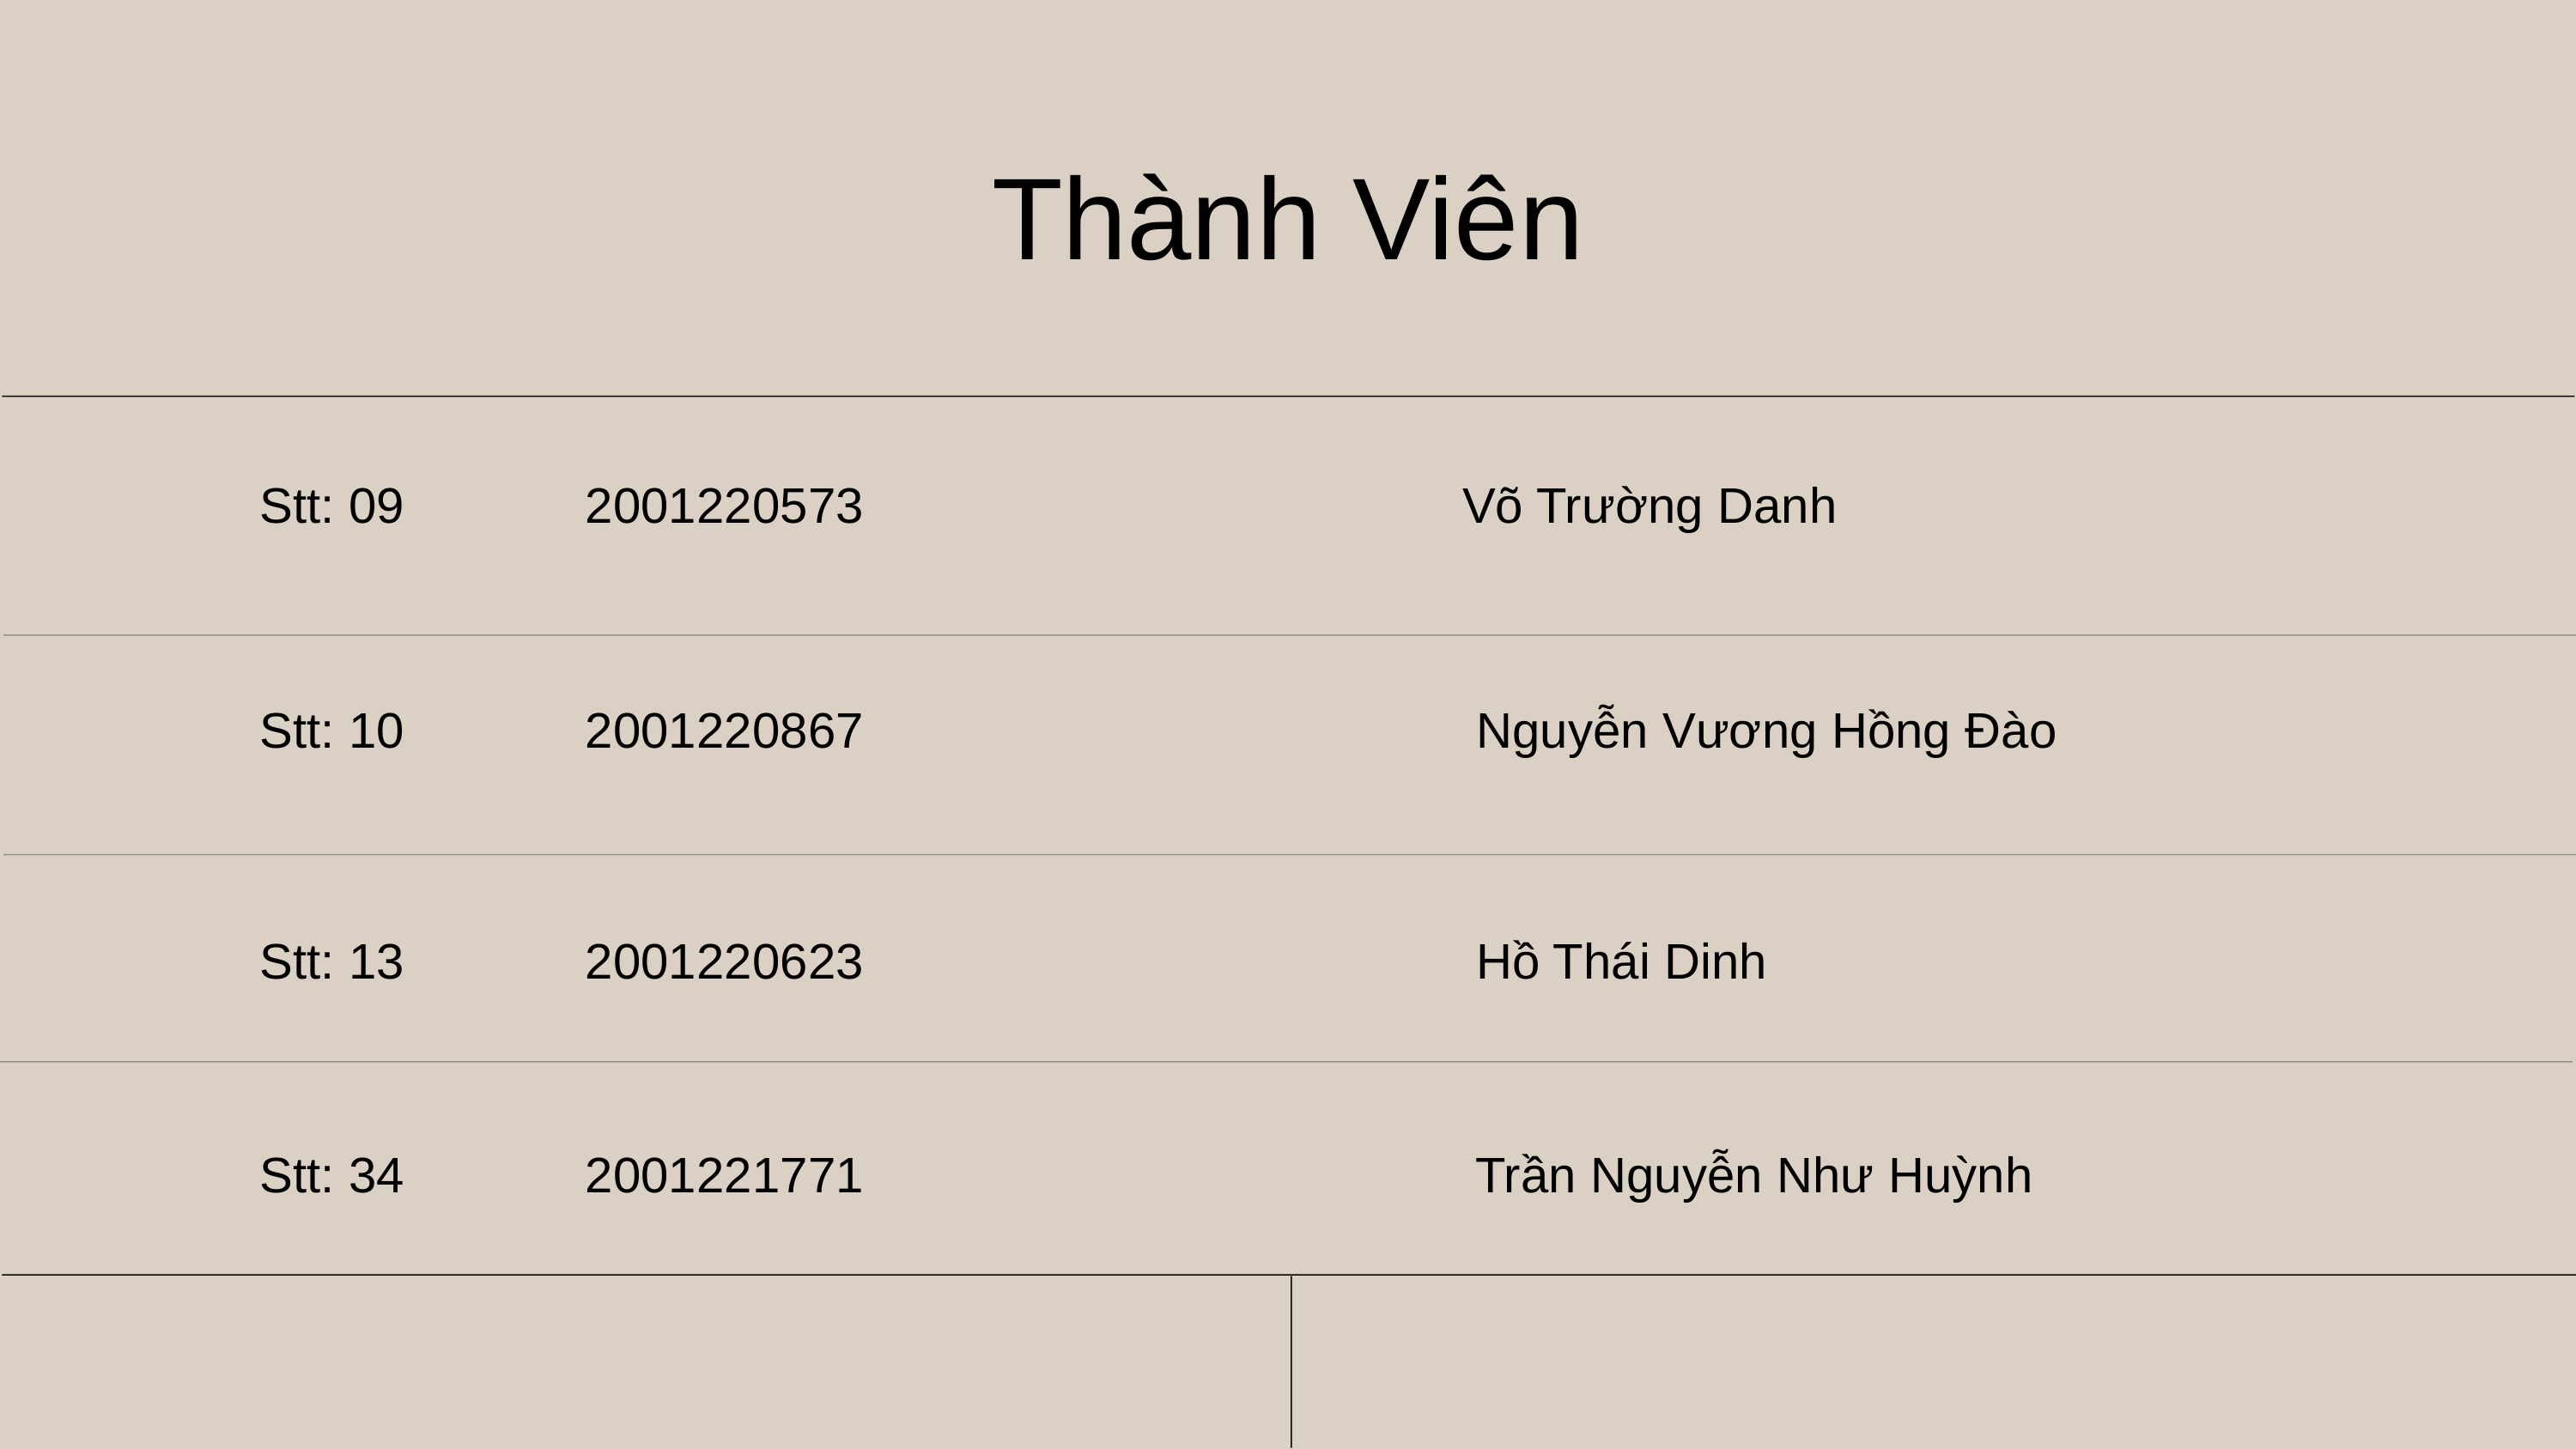

Thành Viên

Stt: 09             2001220573                                           Võ Trường Danh

Stt: 10             2001220867                                            Nguyễn Vương Hồng Đào

Stt: 13             2001220623                                            Hồ Thái Dinh

Stt: 34             2001221771                                            Trần Nguyễn Như Huỳnh